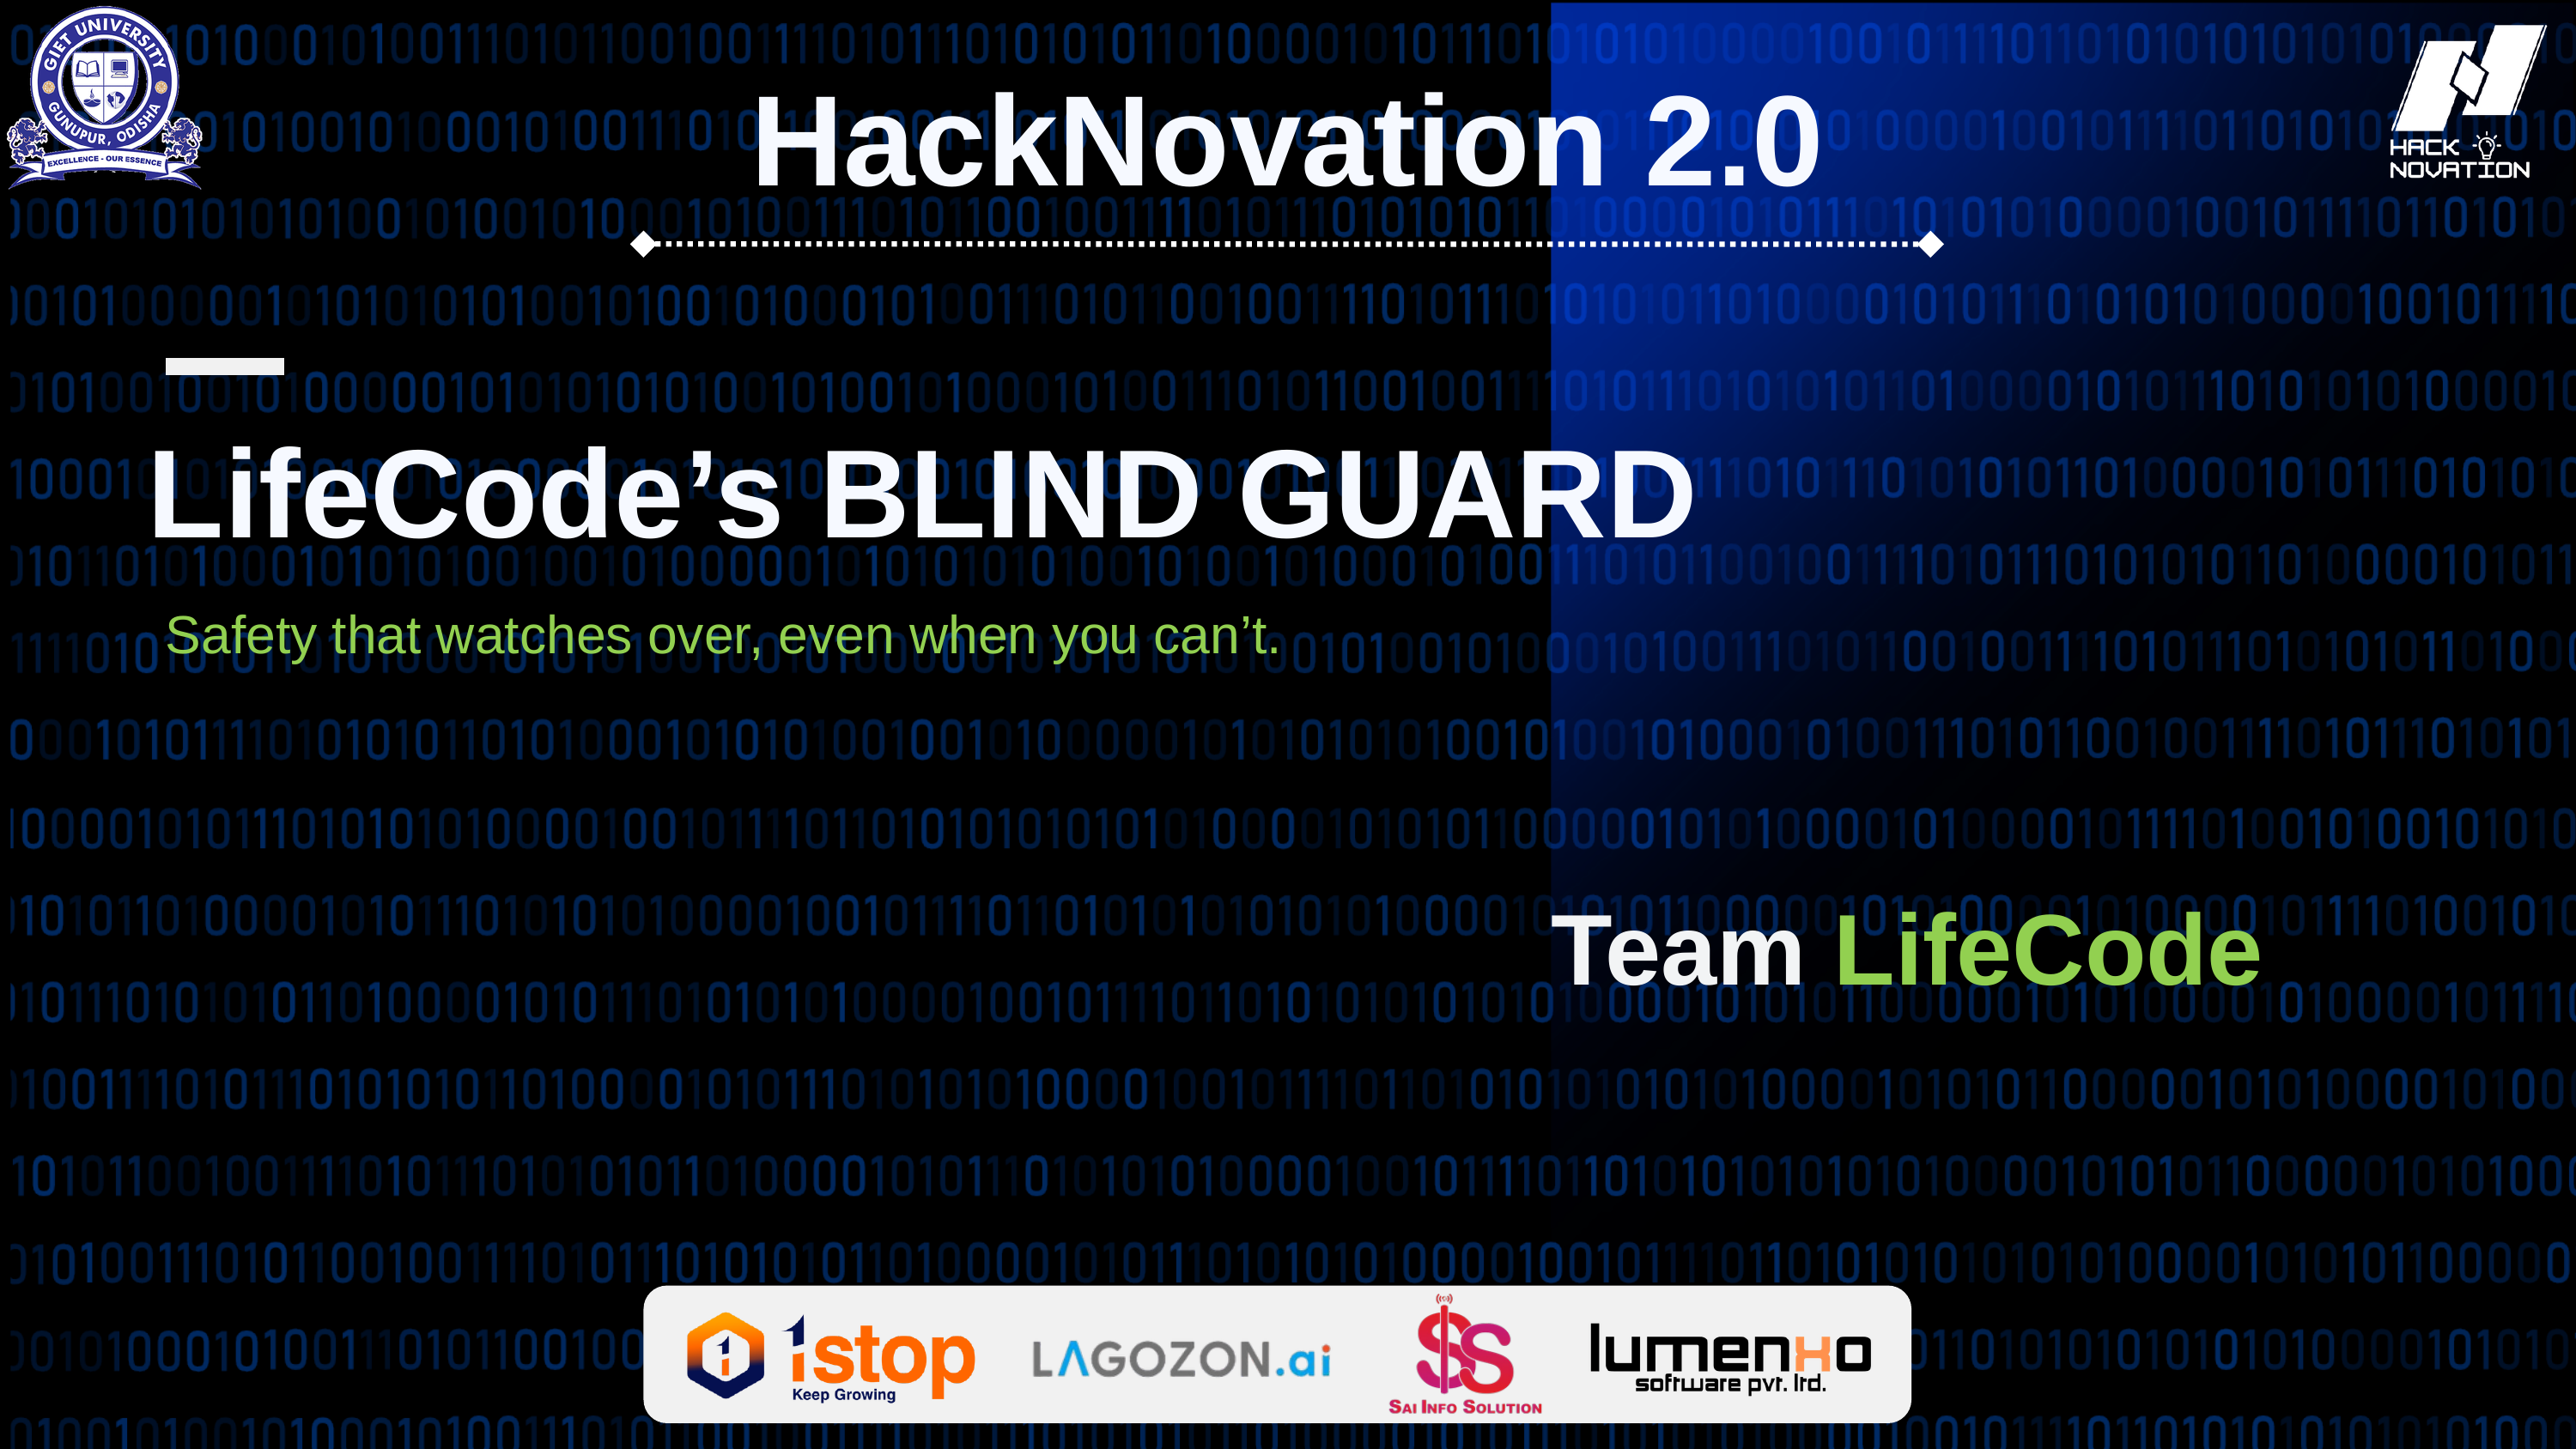

HackNovation 2.0

LifeCode’s BLIND GUARD
Safety that watches over, even when you can’t.
Team LifeCode